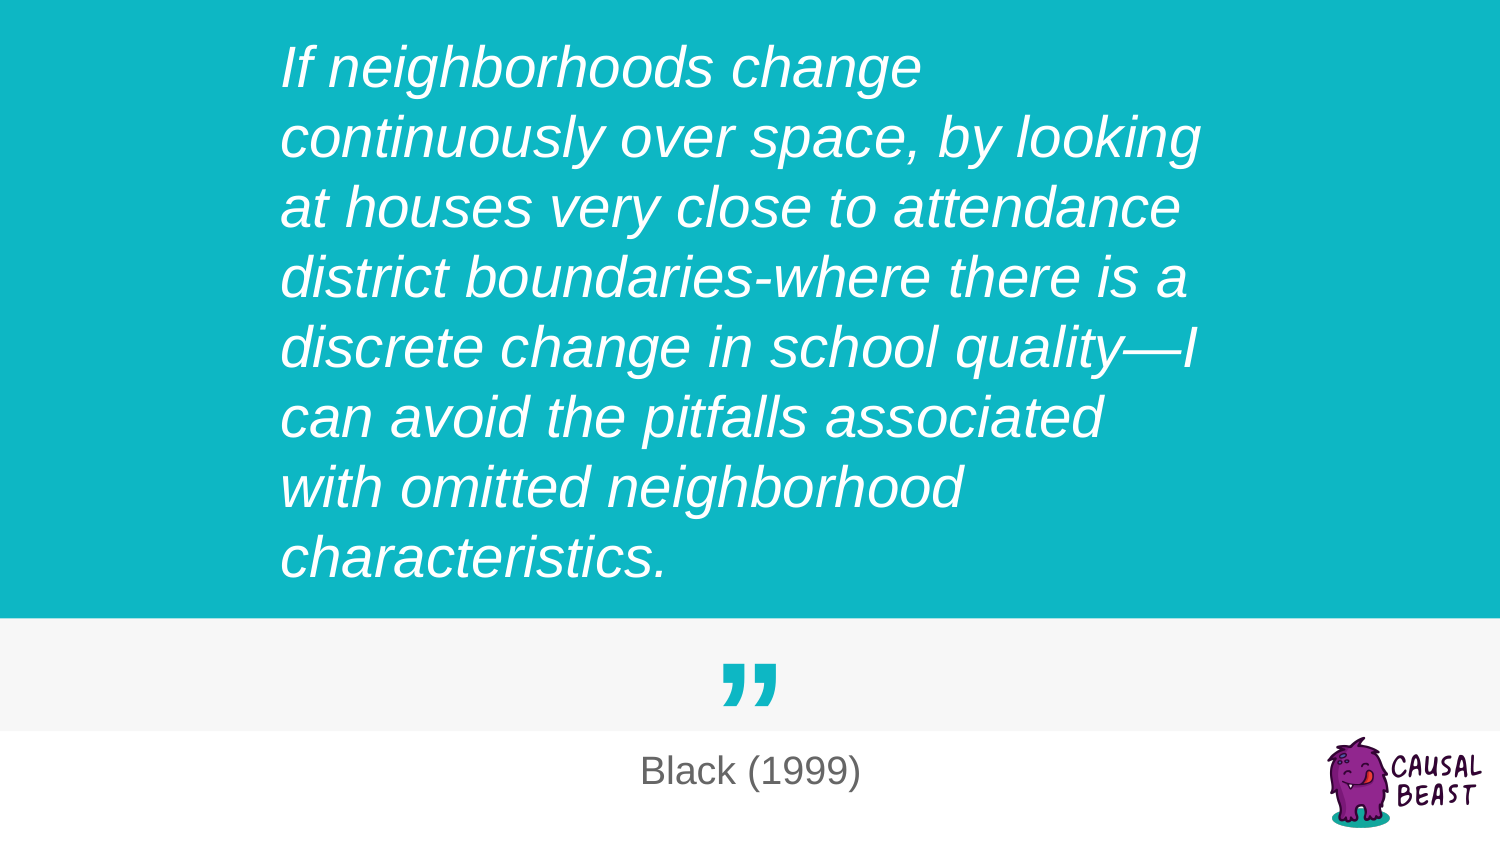

If neighborhoods change continuously over space, by looking at houses very close to attendance district boundaries-where there is a discrete change in school quality—I can avoid the pitfalls associated with omitted neighborhood characteristics.
119
Black (1999)